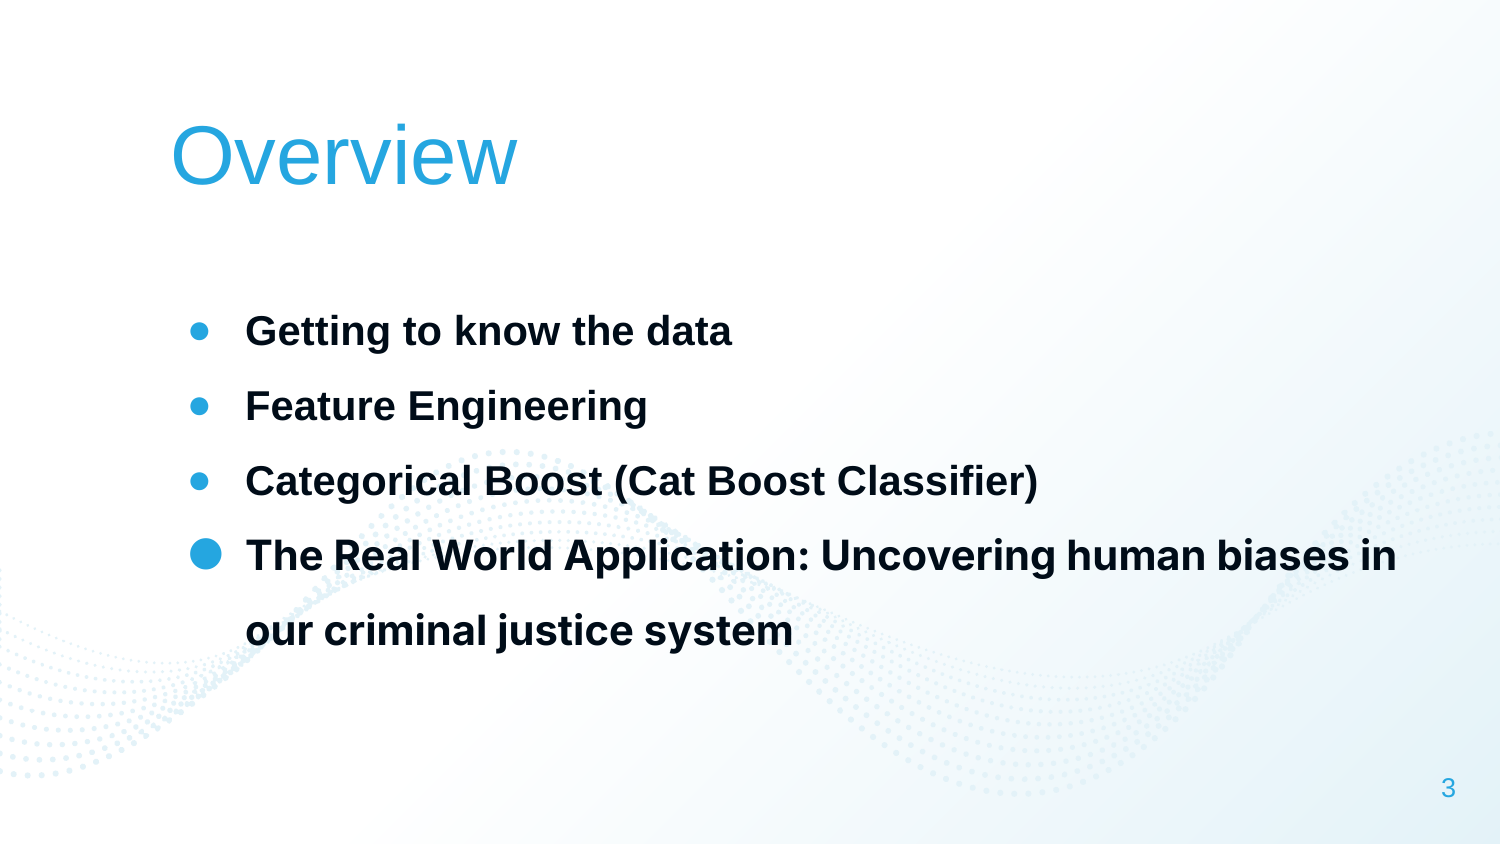

# Overview
Getting to know the data
Feature Engineering
Categorical Boost (Cat Boost Classifier)
The Real World Application: Uncovering human biases in our criminal justice system
3